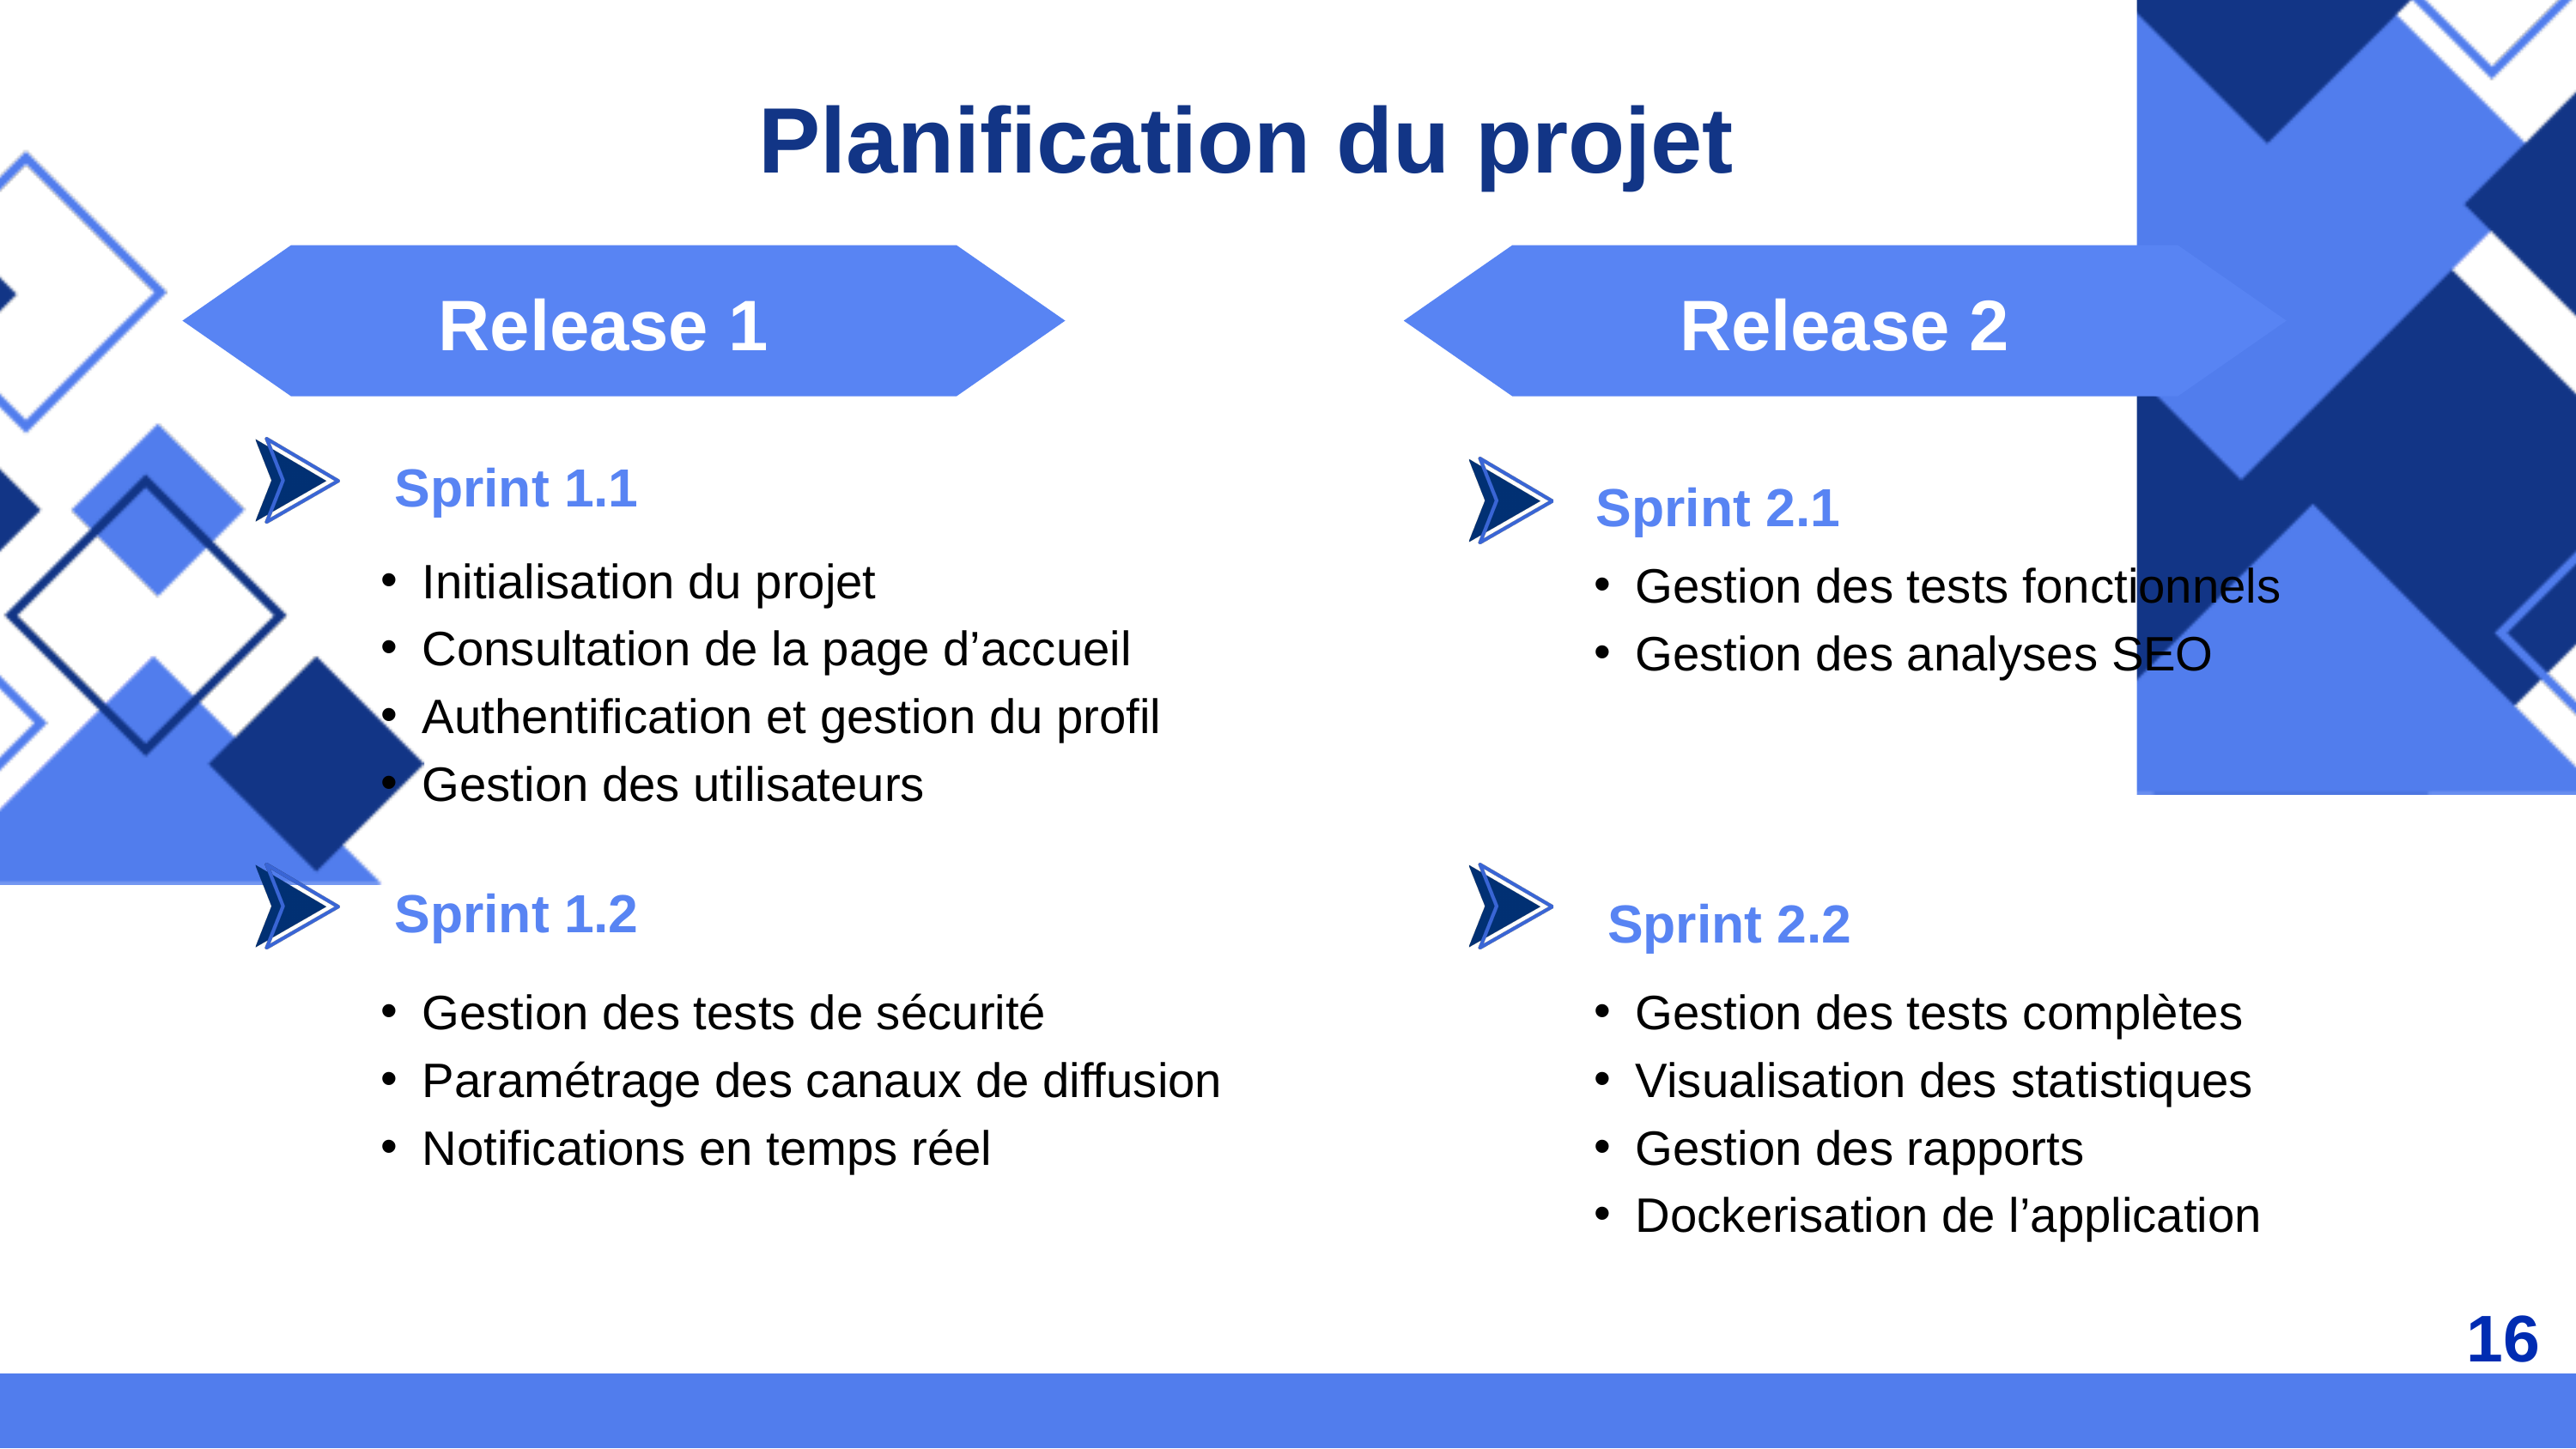

Planification du projet

Release 1

Release 2

Sprint 1.1
Initialisation du projet
Consultation de la page d’accueil
Authentification et gestion du profil
Gestion des utilisateurs

Sprint 2.1
Gestion des tests fonctionnels
Gestion des analyses SEO

Sprint 1.2
Gestion des tests de sécurité
Paramétrage des canaux de diffusion
Notifications en temps réel

Sprint 2.2
Gestion des tests complètes
Visualisation des statistiques
Gestion des rapports
Dockerisation de l’application
16